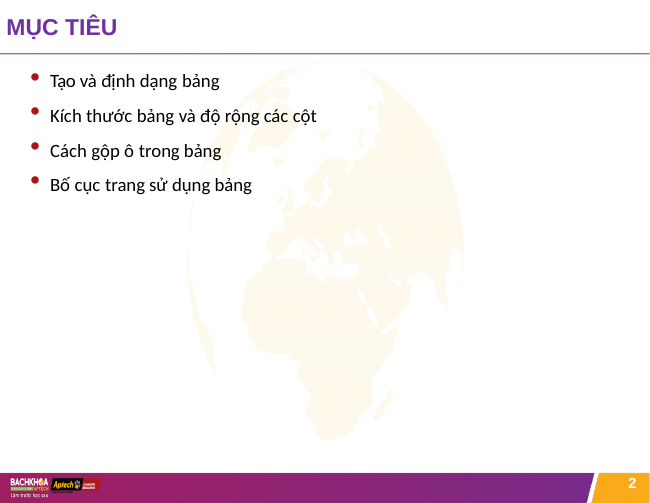

# MỤC TIÊU
Tạo và định dạng bảng
Kích thước bảng và độ rộng các cột
Cách gộp ô trong bảng
Bố cục trang sử dụng bảng
2